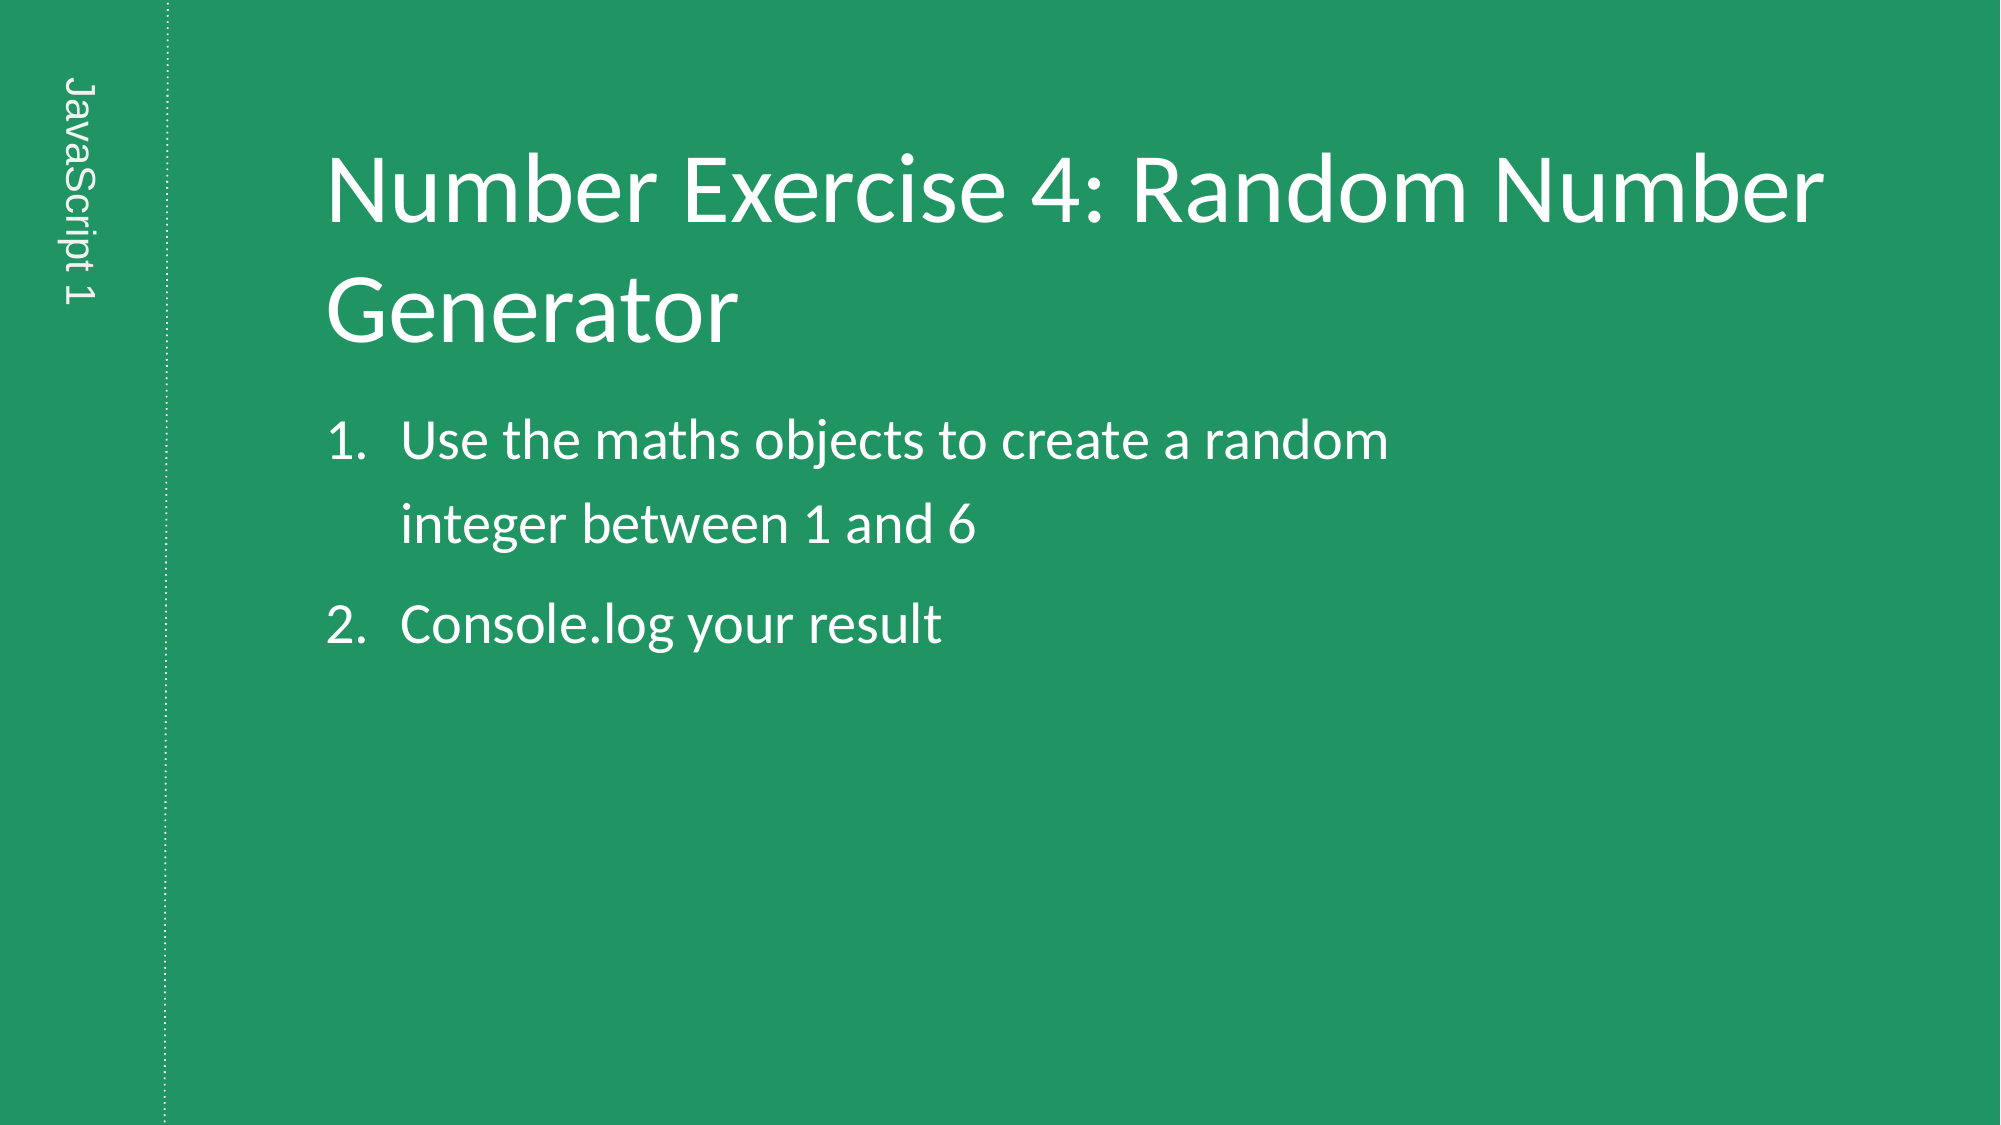

# Number Exercise 4: Random Number Generator
Use the maths objects to create a random integer between 1 and 6
Console.log your result